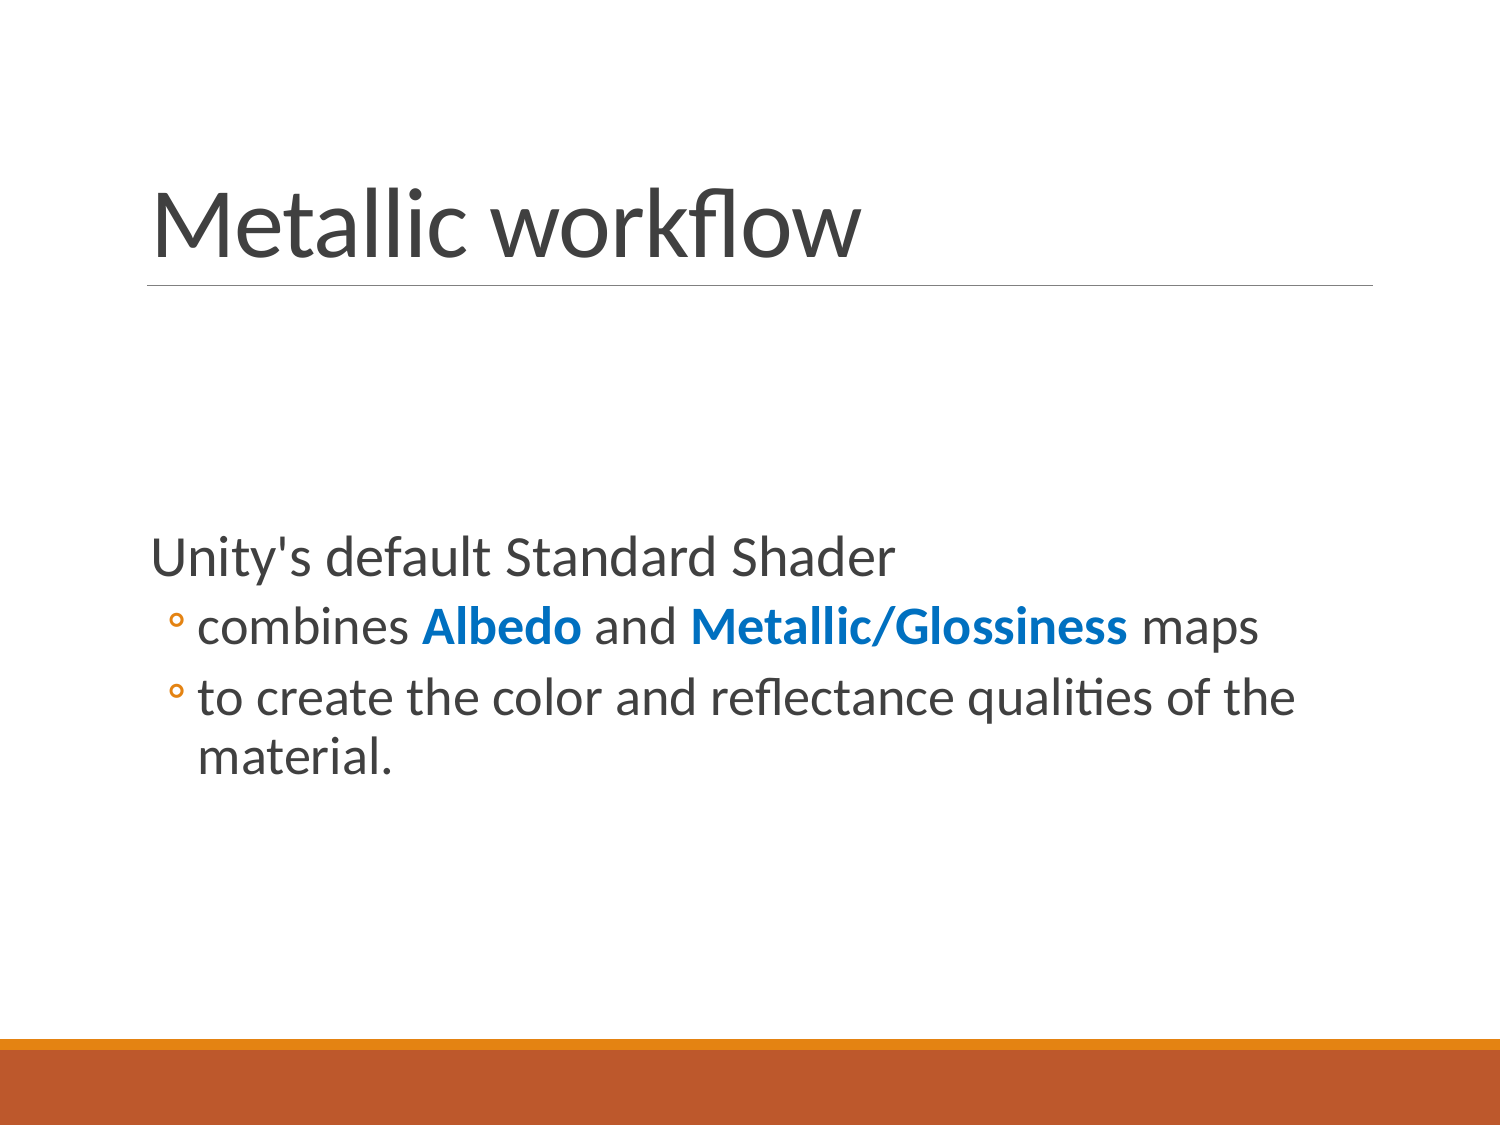

# Metallic workflow
Unity's default Standard Shader
combines Albedo and Metallic/Glossiness maps
to create the color and reflectance qualities of the material.